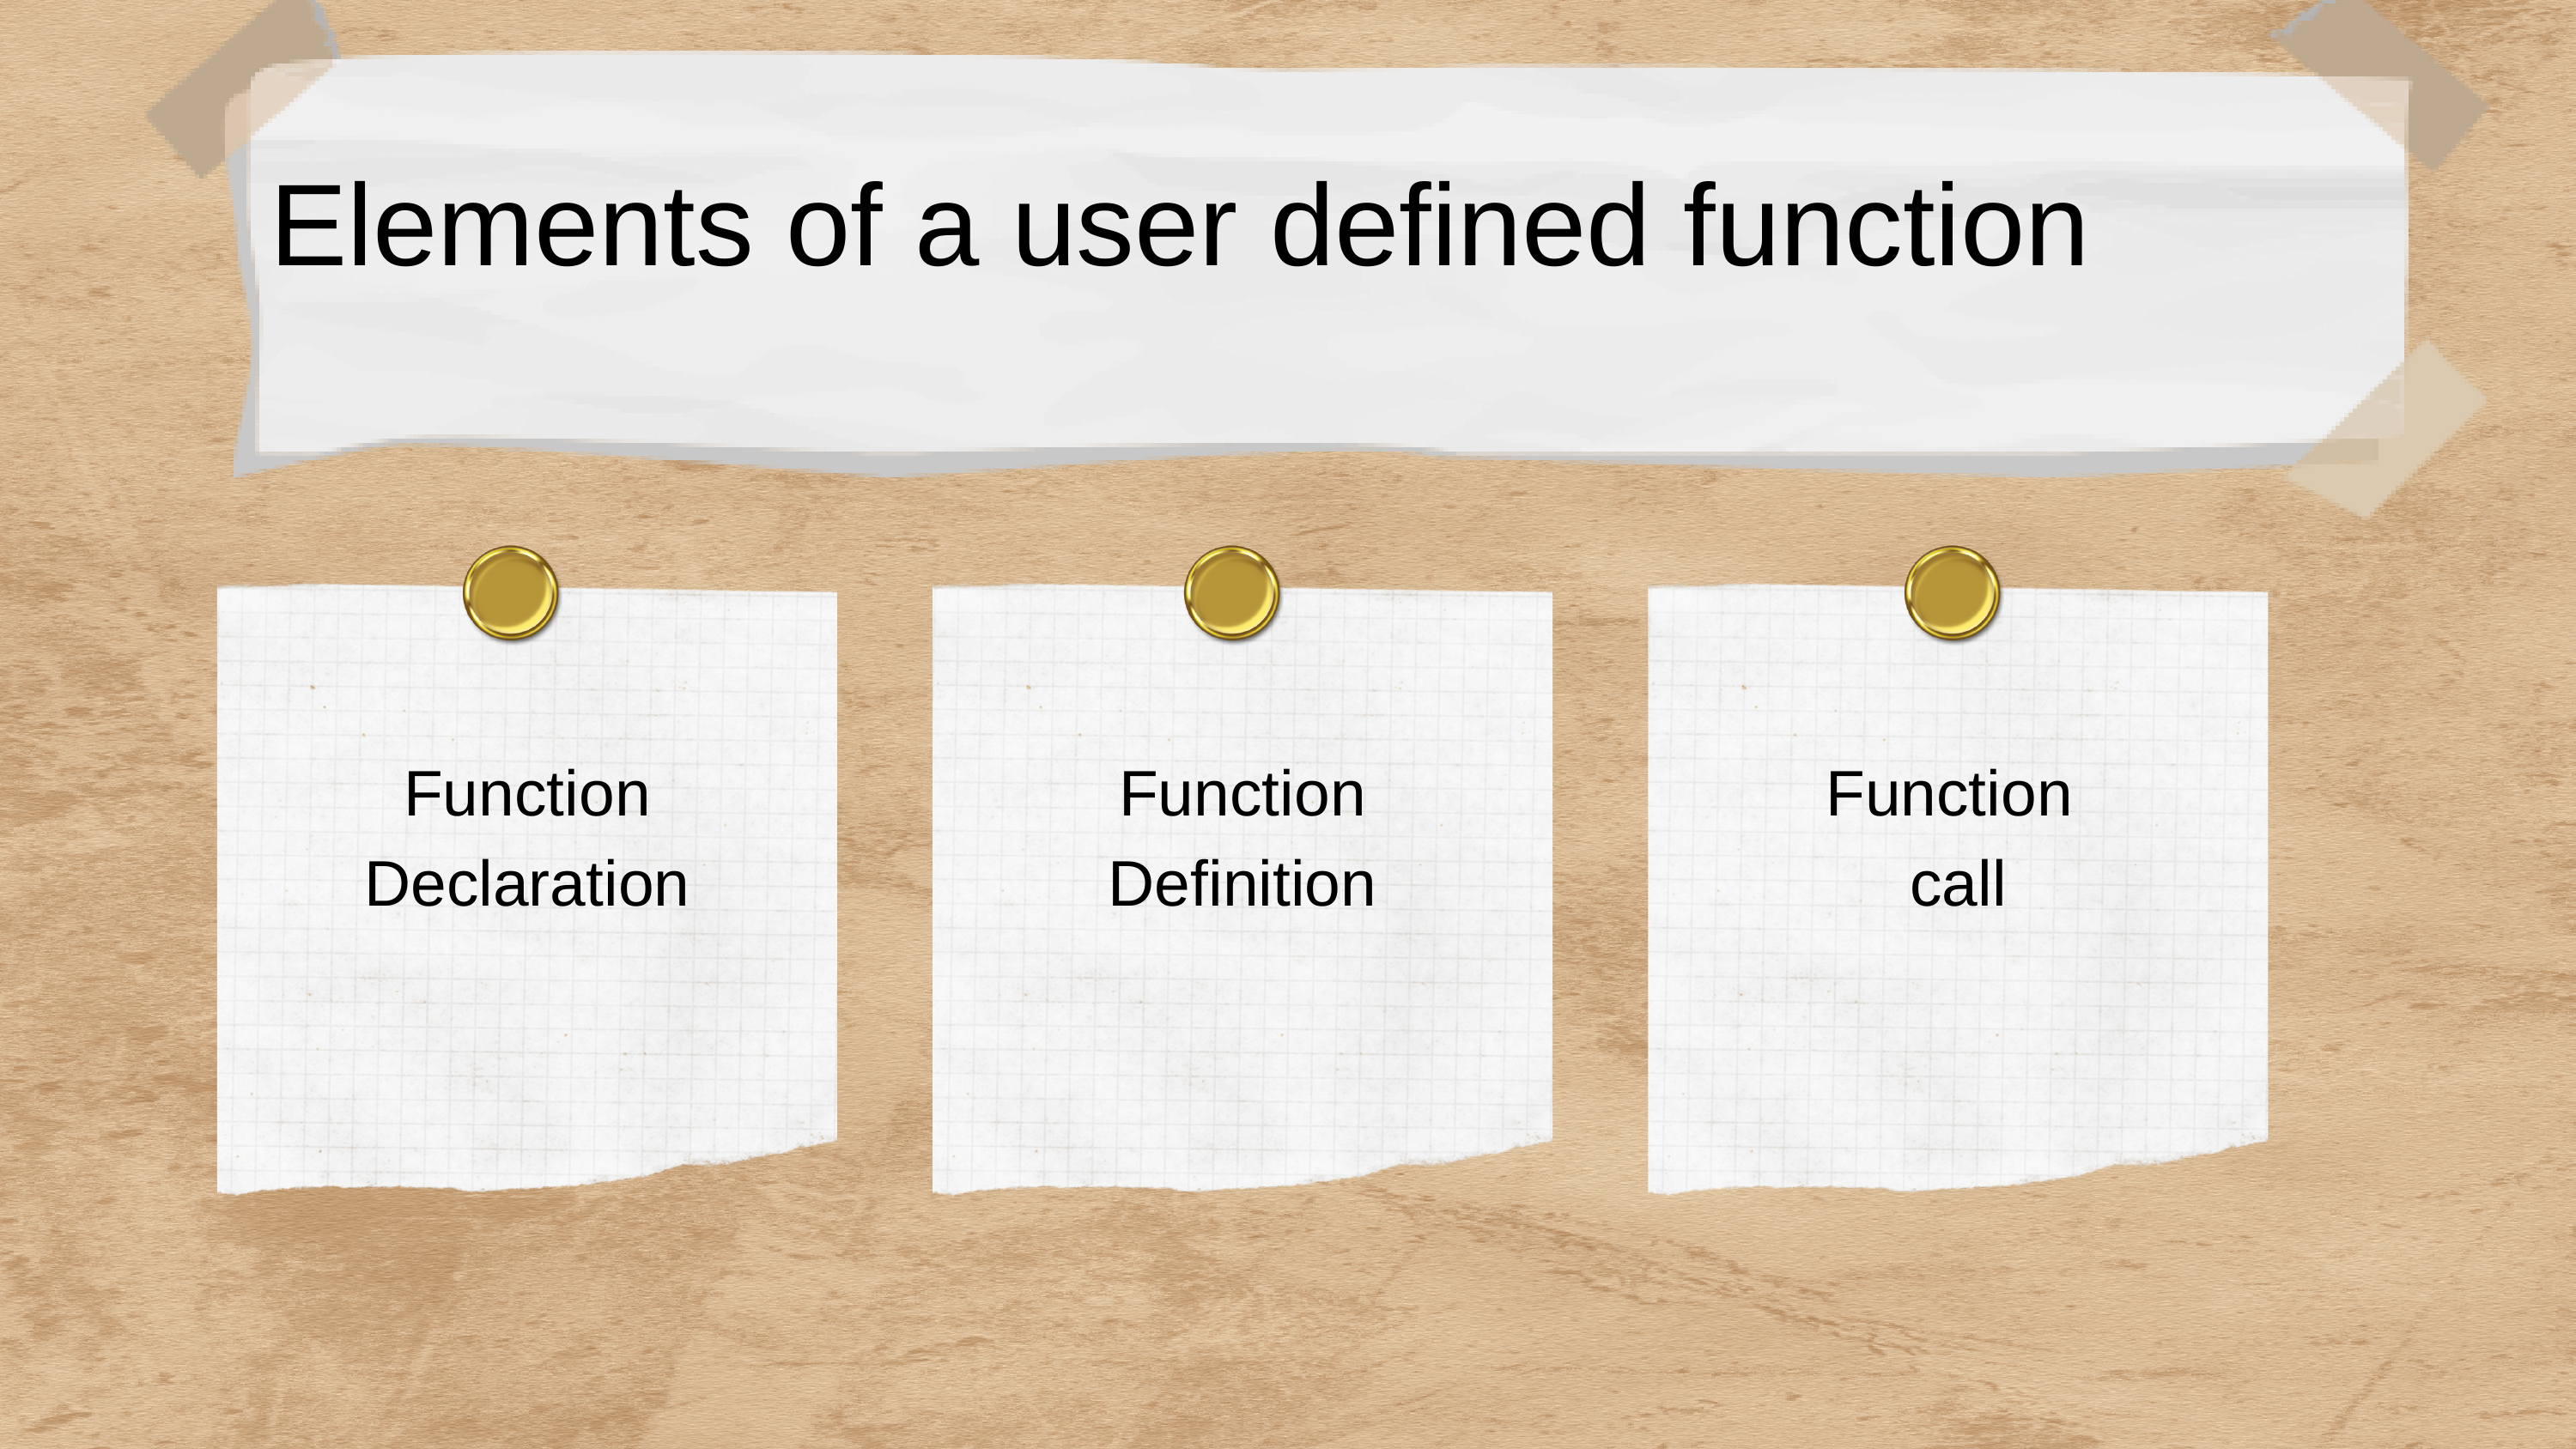

Elements of a user defined function

Function Declaration
Function Definition
Function
call